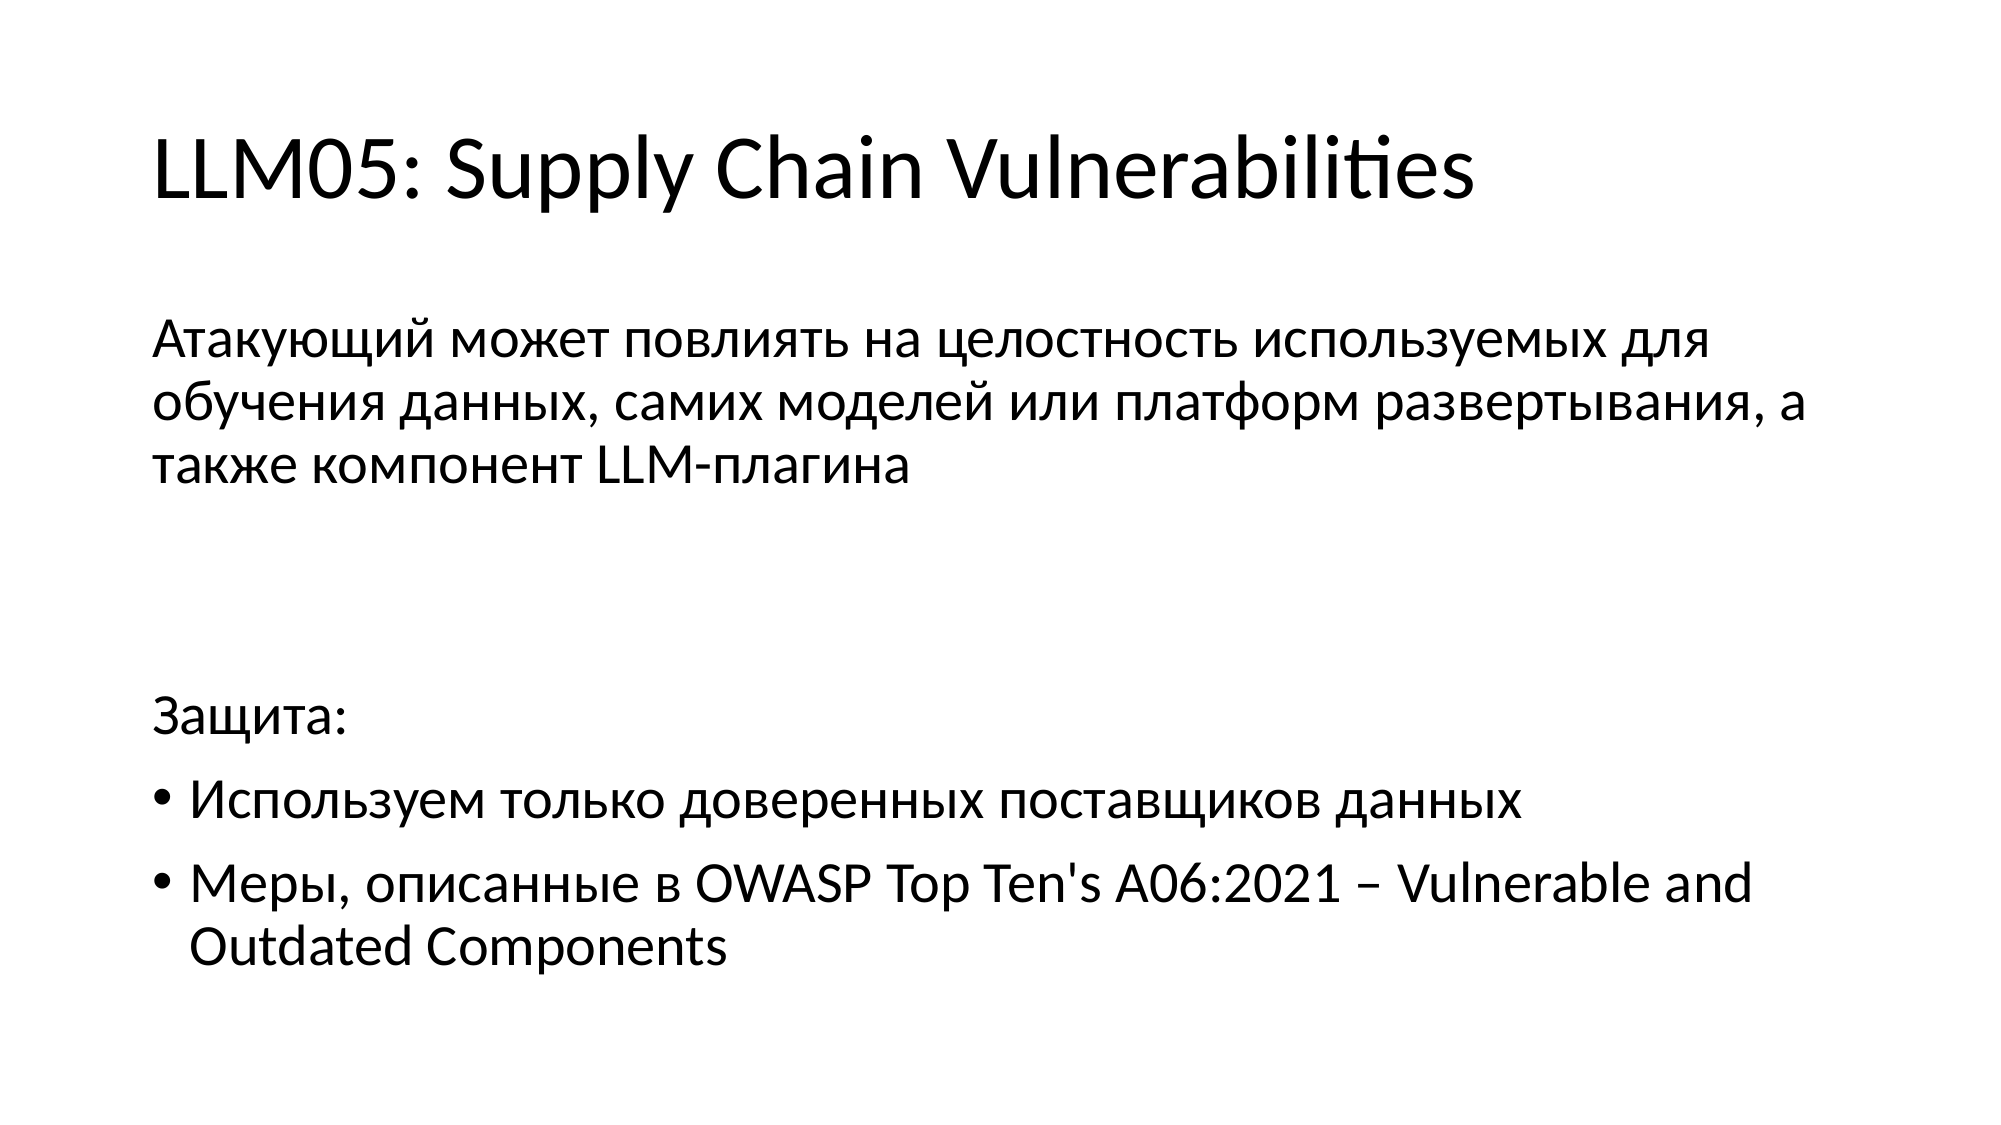

# LLM05: Supply Chain Vulnerabilities
Атакующий может повлиять на целостность используемых для обучения данных, самих моделей или платформ развертывания, а также компонент LLM-плагина

Защита:
Используем только доверенных поставщиков данных
Меры, описанные в OWASP Top Ten's A06:2021 – Vulnerable and Outdated Components